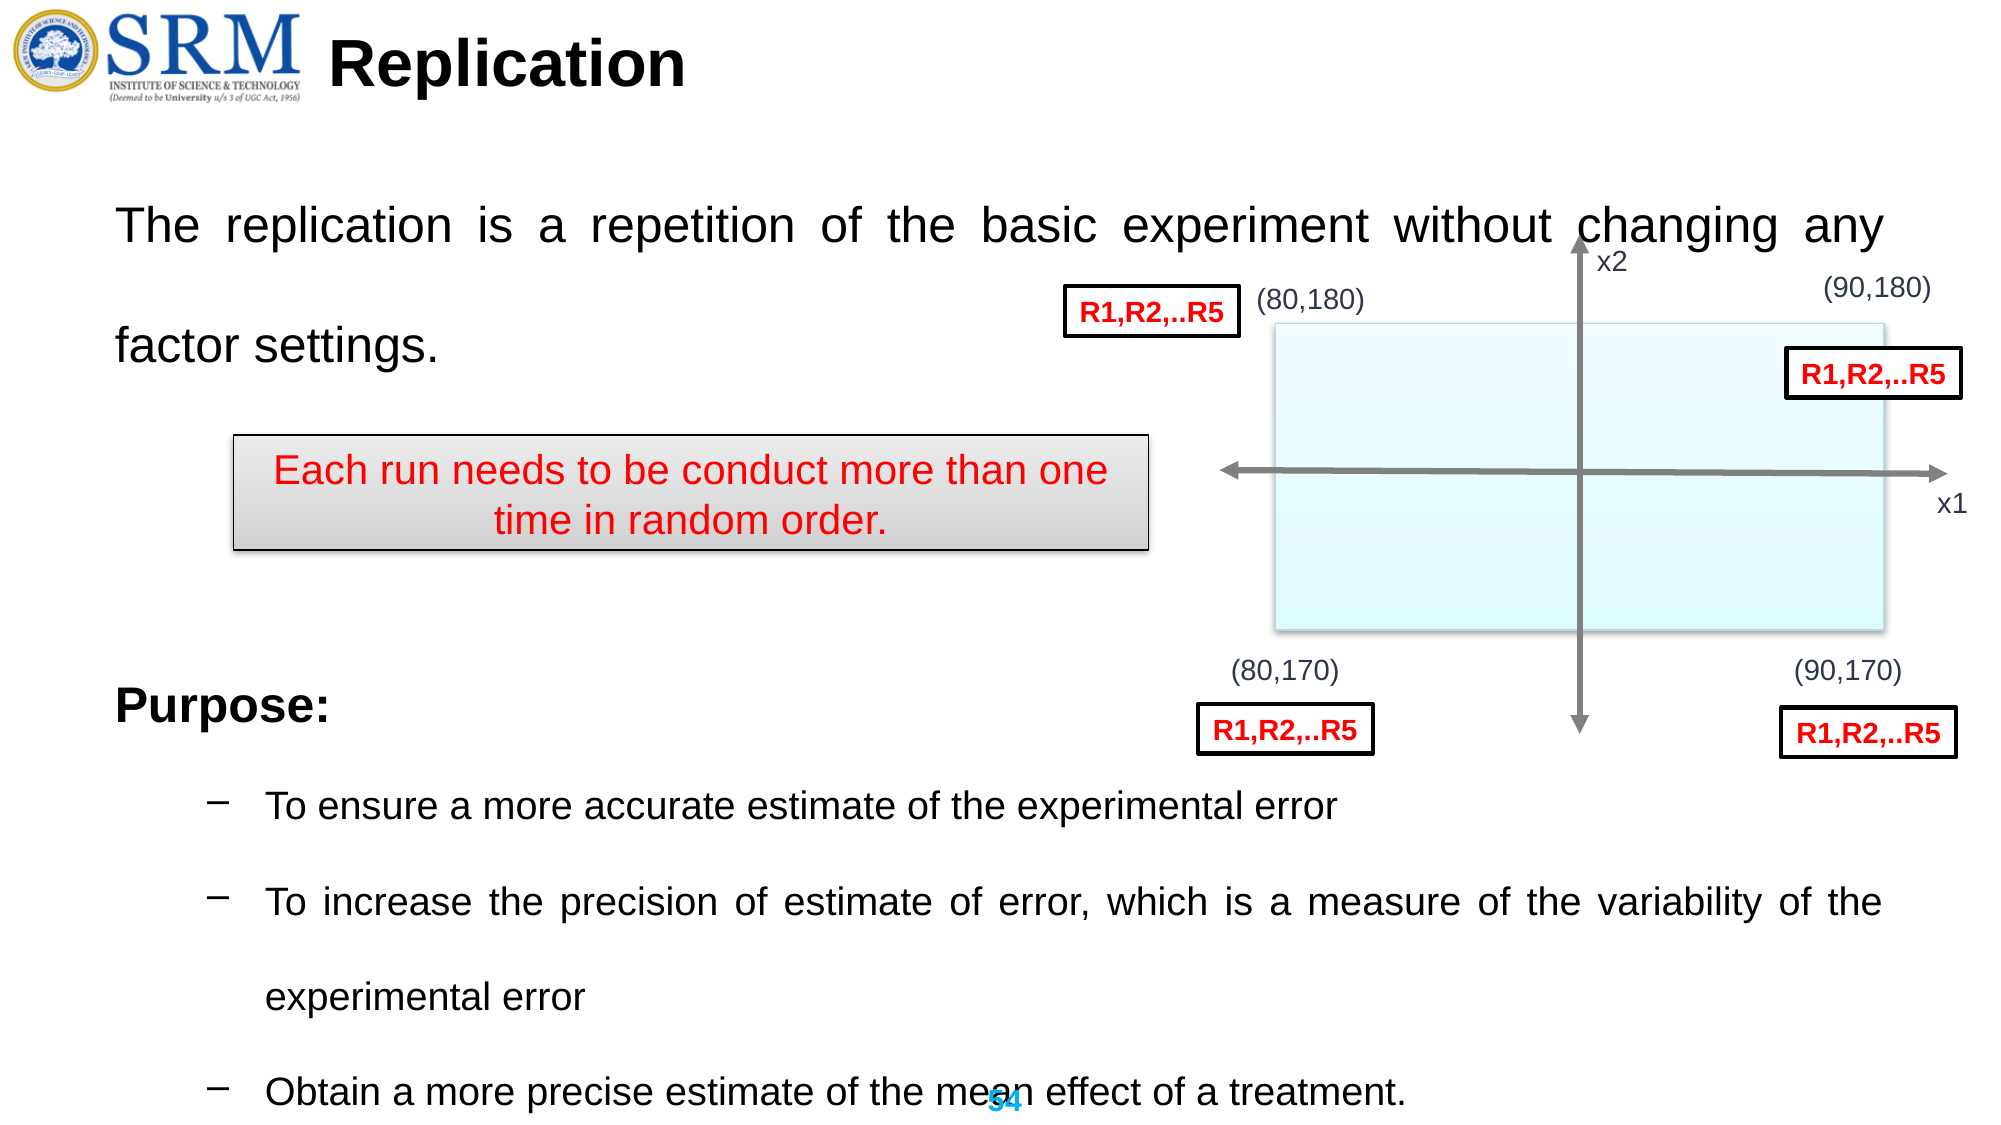

# Replication
The replication is a repetition of the basic experiment without changing any factor settings.

Purpose:
To ensure a more accurate estimate of the experimental error
To increase the precision of estimate of error, which is a measure of the variability of the experimental error
Obtain a more precise estimate of the mean effect of a treatment.

x2
(90,180)
(80,180)
R1,R2,..R5

R1,R2,..R5
Each run needs to be conduct more than one time in random order.
x1
(80,170)
(90,170)
R1,R2,..R5
R1,R2,..R5
54